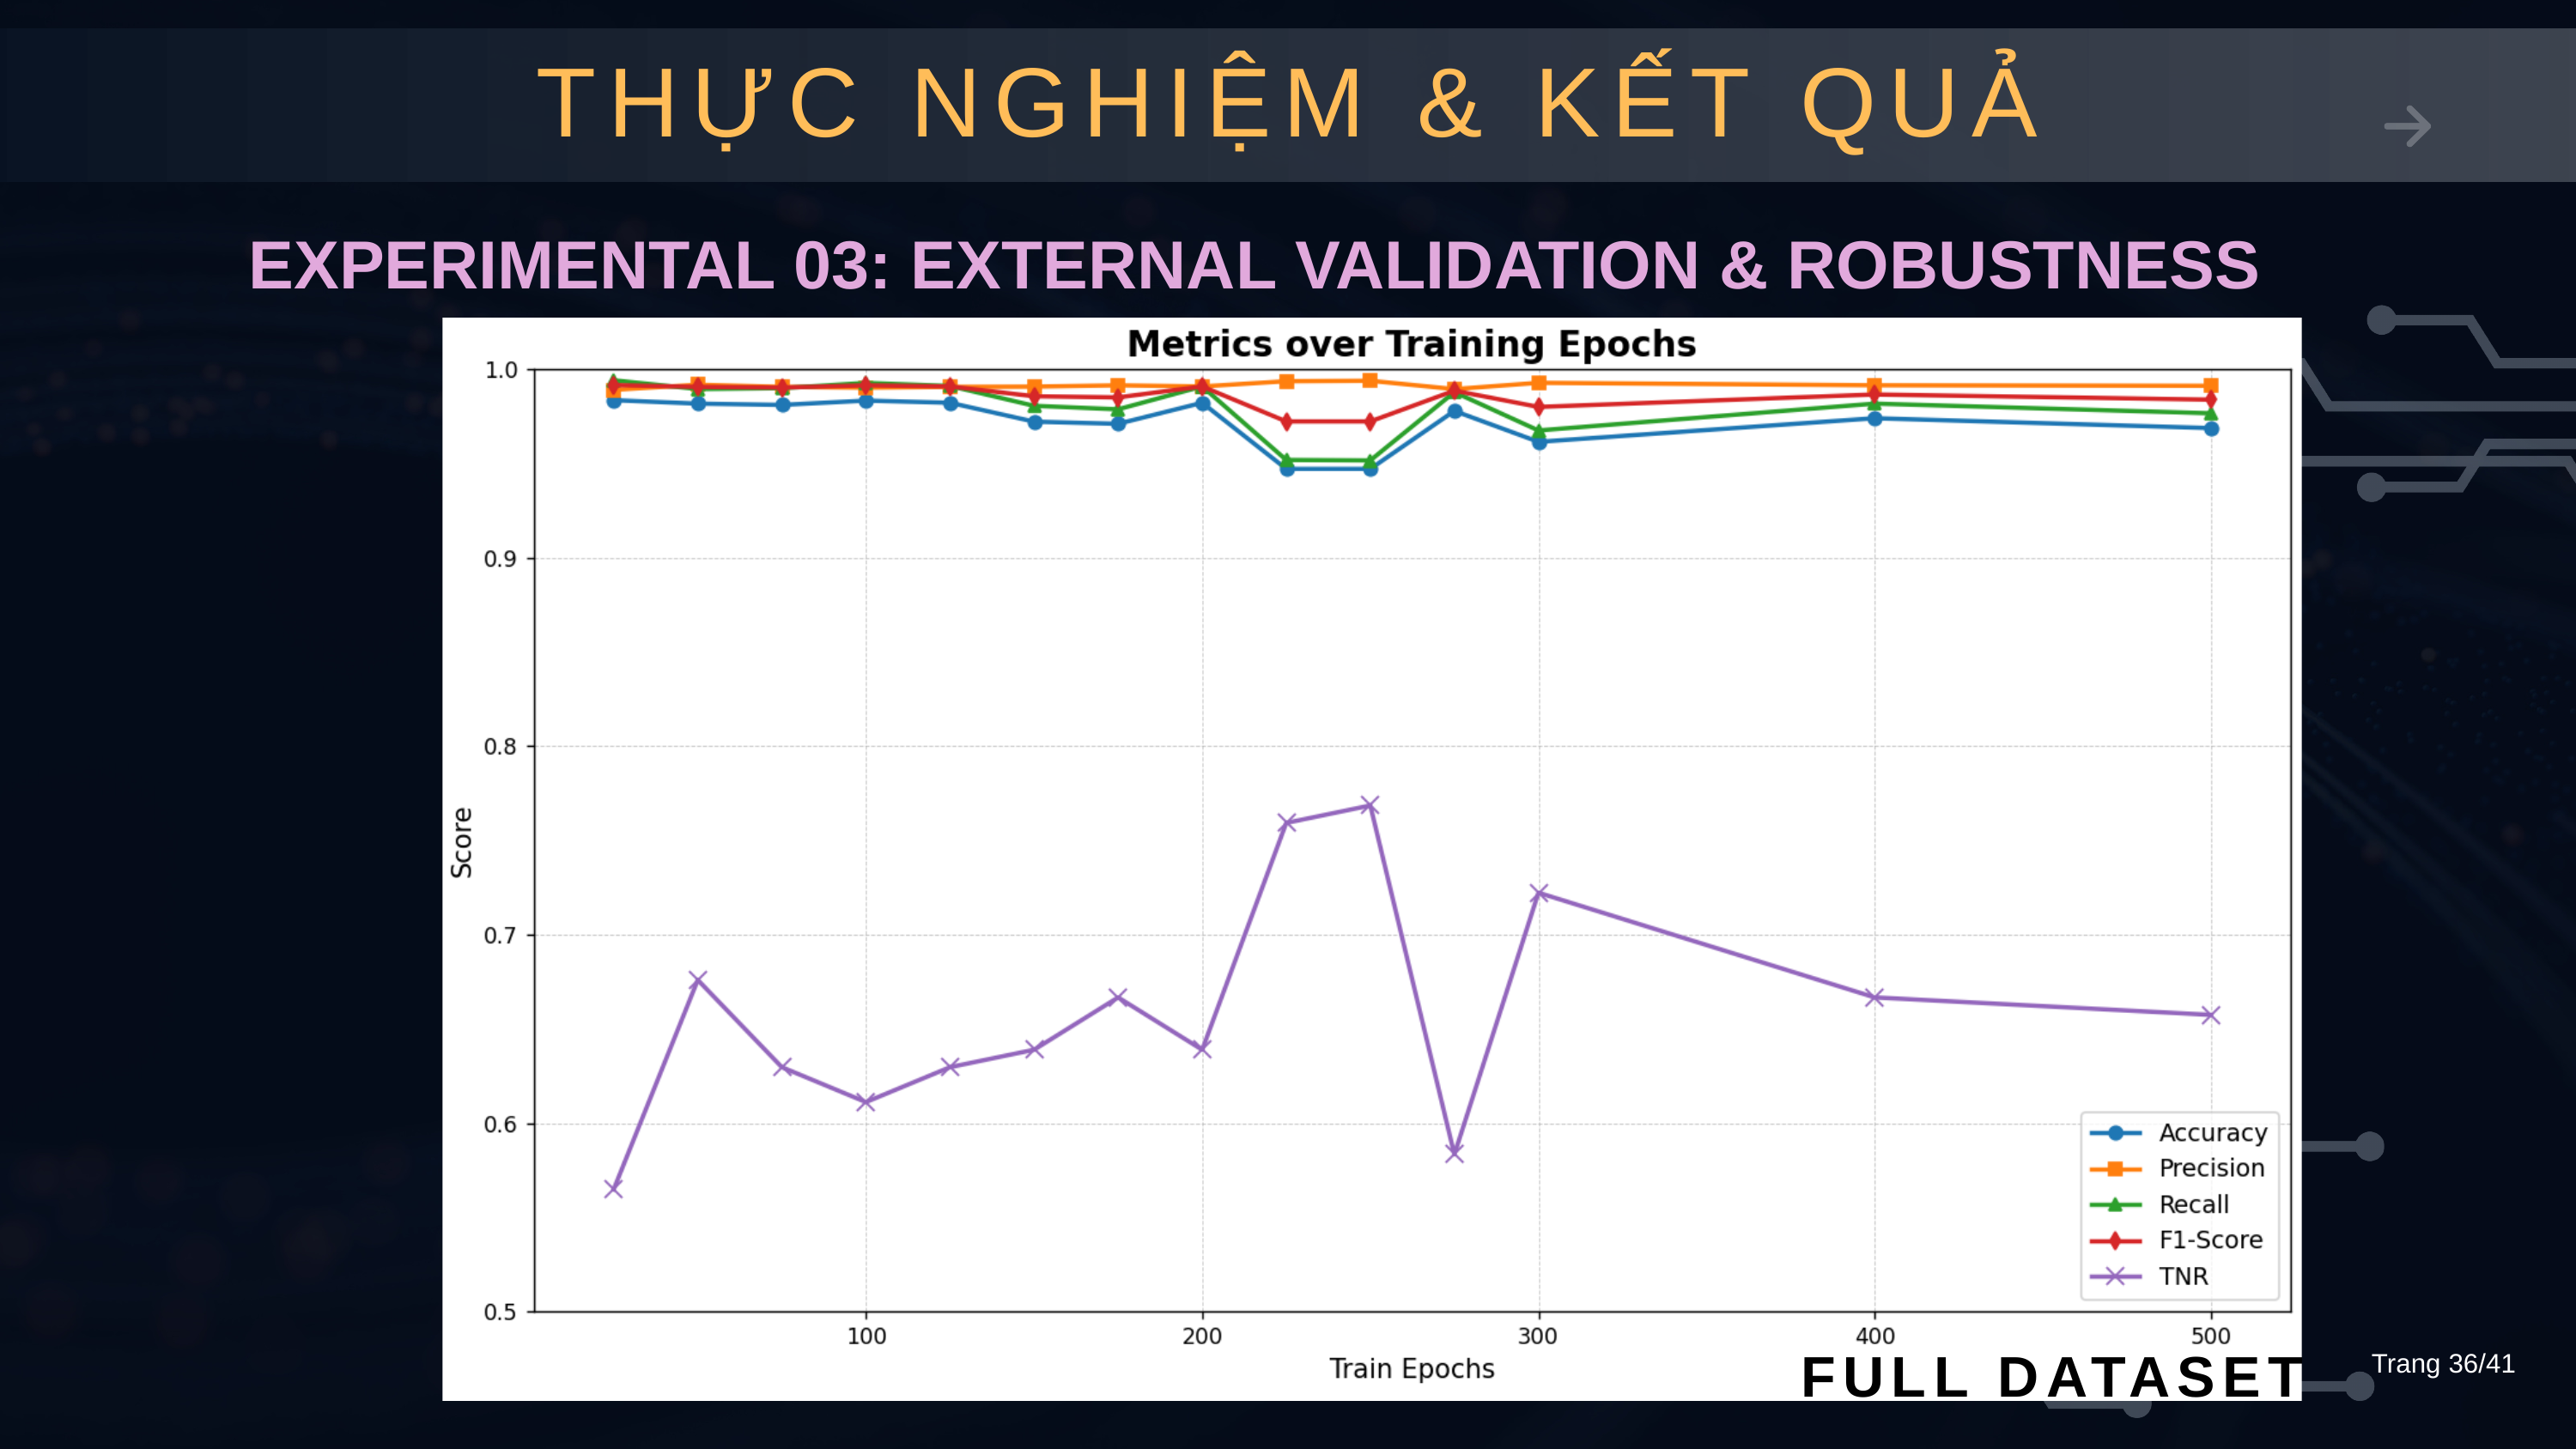

THỰC NGHIỆM & KẾT QUẢ

EXPERIMENTAL 03: EXTERNAL VALIDATION & ROBUSTNESS

Trang 36/41
FULL DATASET